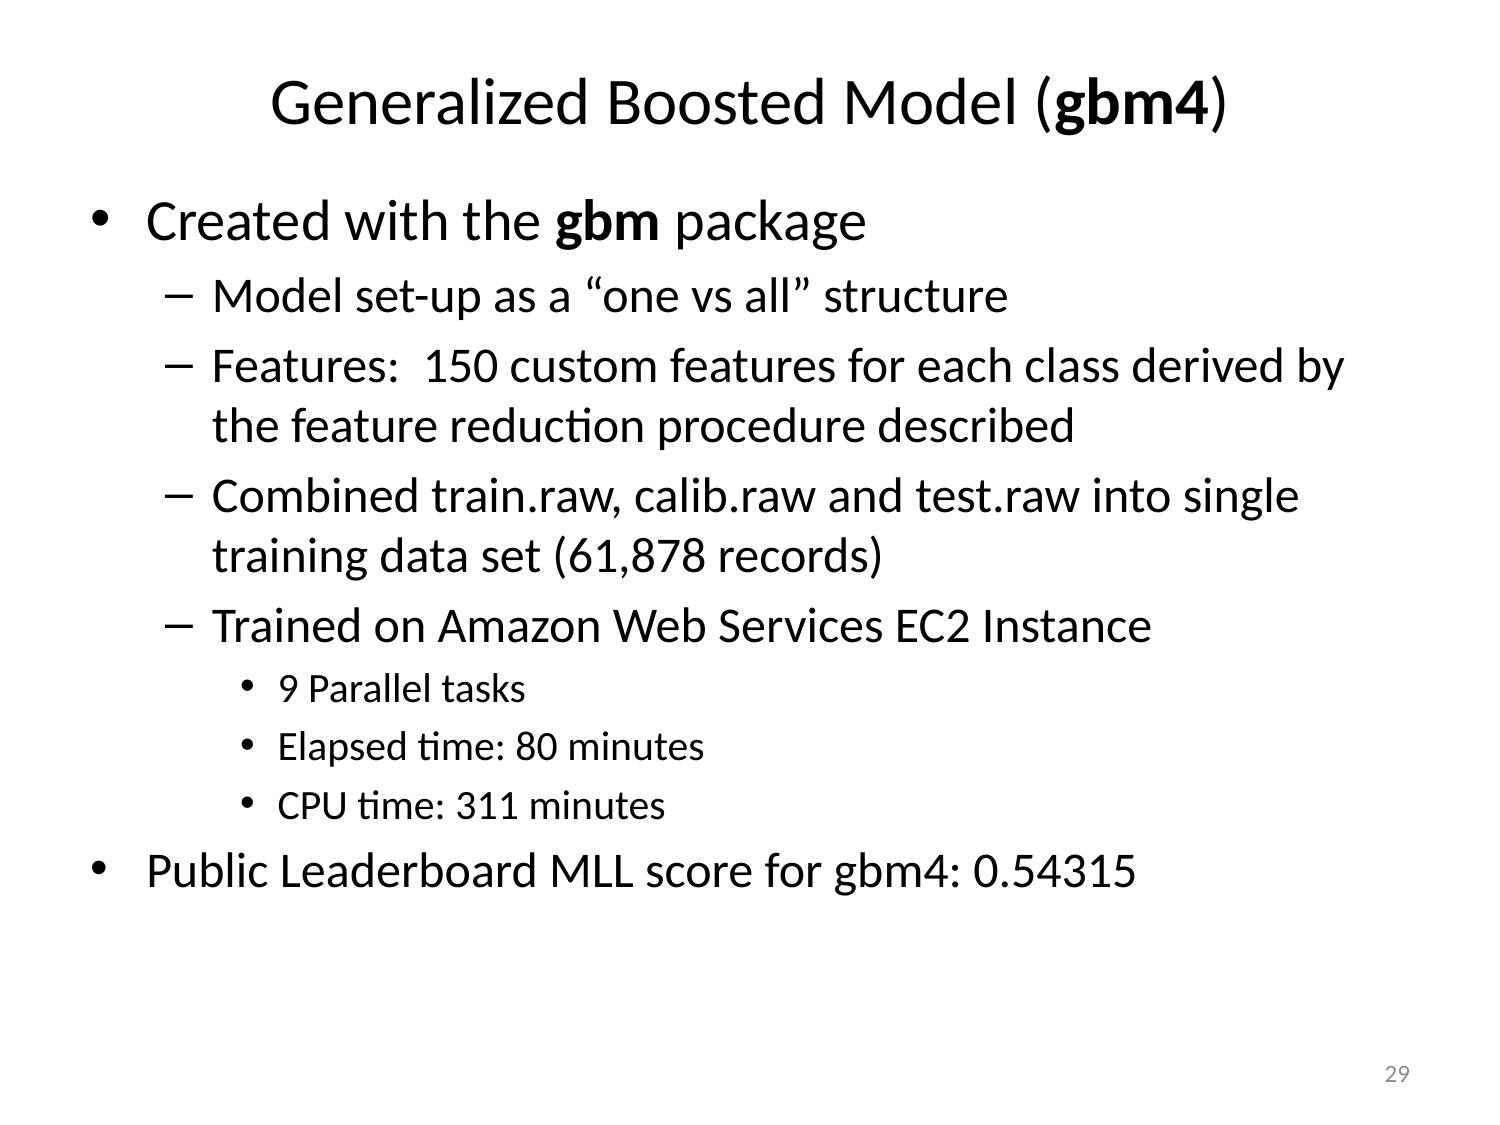

# Generalized Boosted Model (gbm4)
Created with the gbm package
Model set-up as a “one vs all” structure
Features:  150 custom features for each class derived by the feature reduction procedure described
Combined train.raw, calib.raw and test.raw into single training data set (61,878 records)
Trained on Amazon Web Services EC2 Instance
9 Parallel tasks
Elapsed time: 80 minutes
CPU time: 311 minutes
Public Leaderboard MLL score for gbm4: 0.54315

29